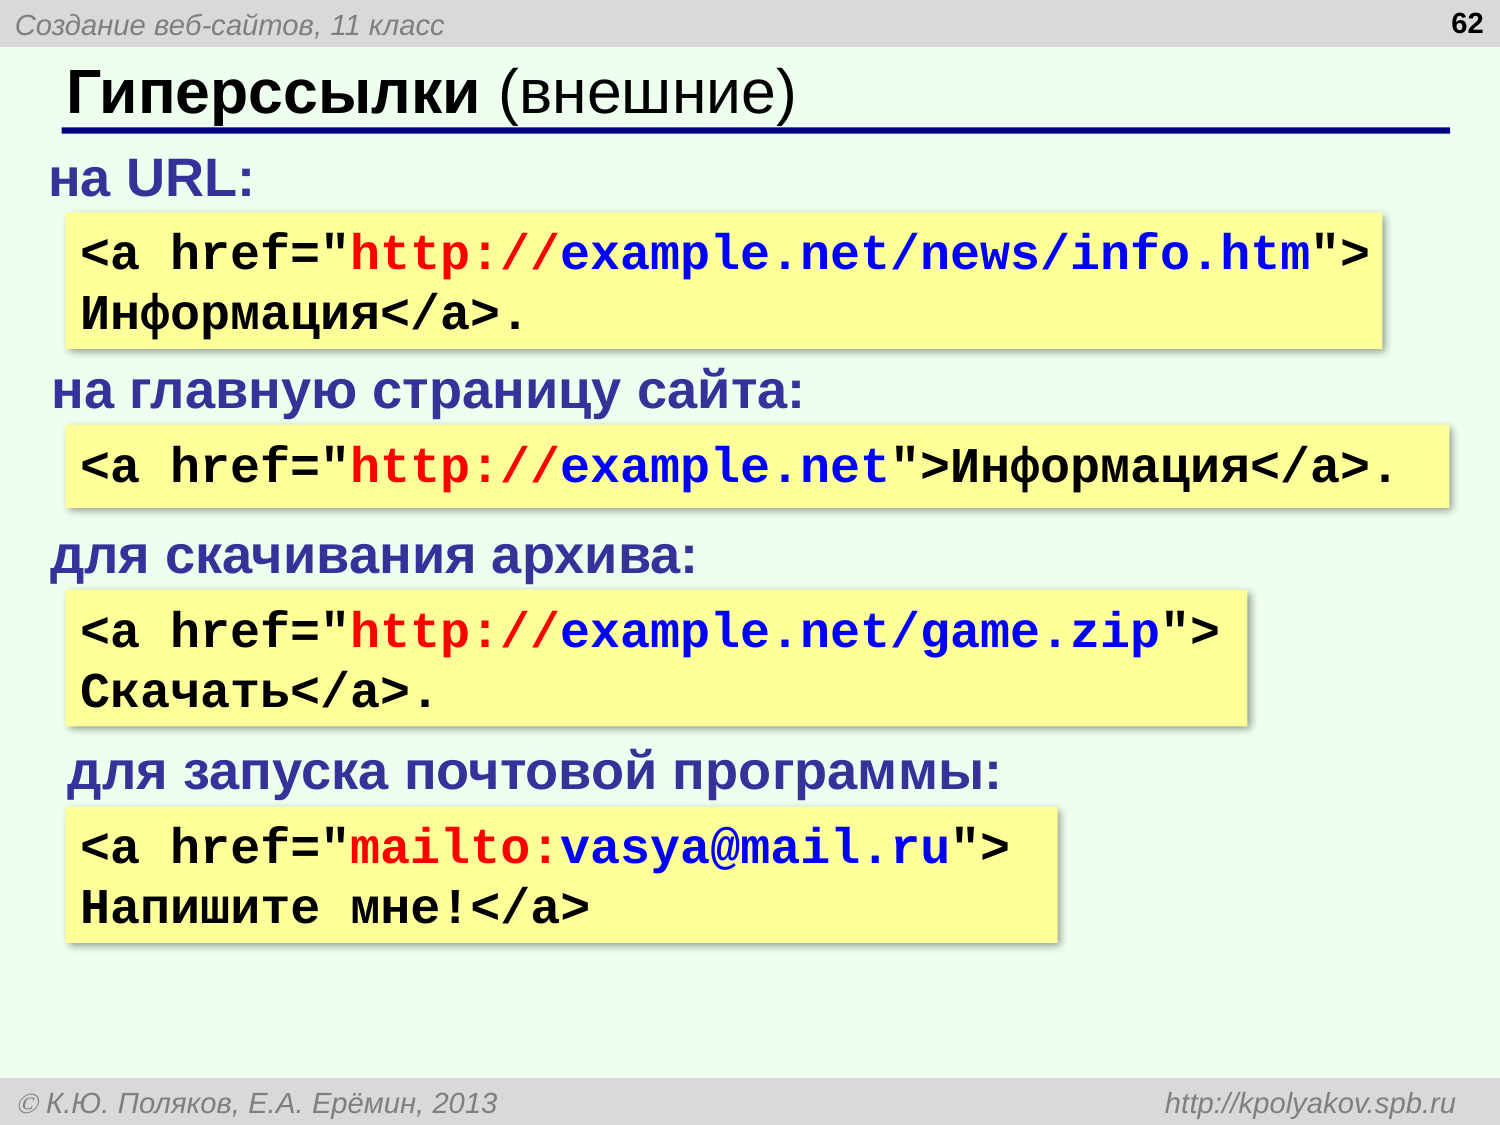

62
# Гиперссылки (внешние)
на URL:
<a href="http://example.net/news/info.htm">
Информация</a>.
на главную страницу сайта:
<a href="http://example.net">Информация</a>.
для скачивания архива:
<a href="http://example.net/game.zip">
Скачать</a>.
для запуска почтовой программы:
<a href="mailto:vasya@mail.ru">
Напишите мне!</a>